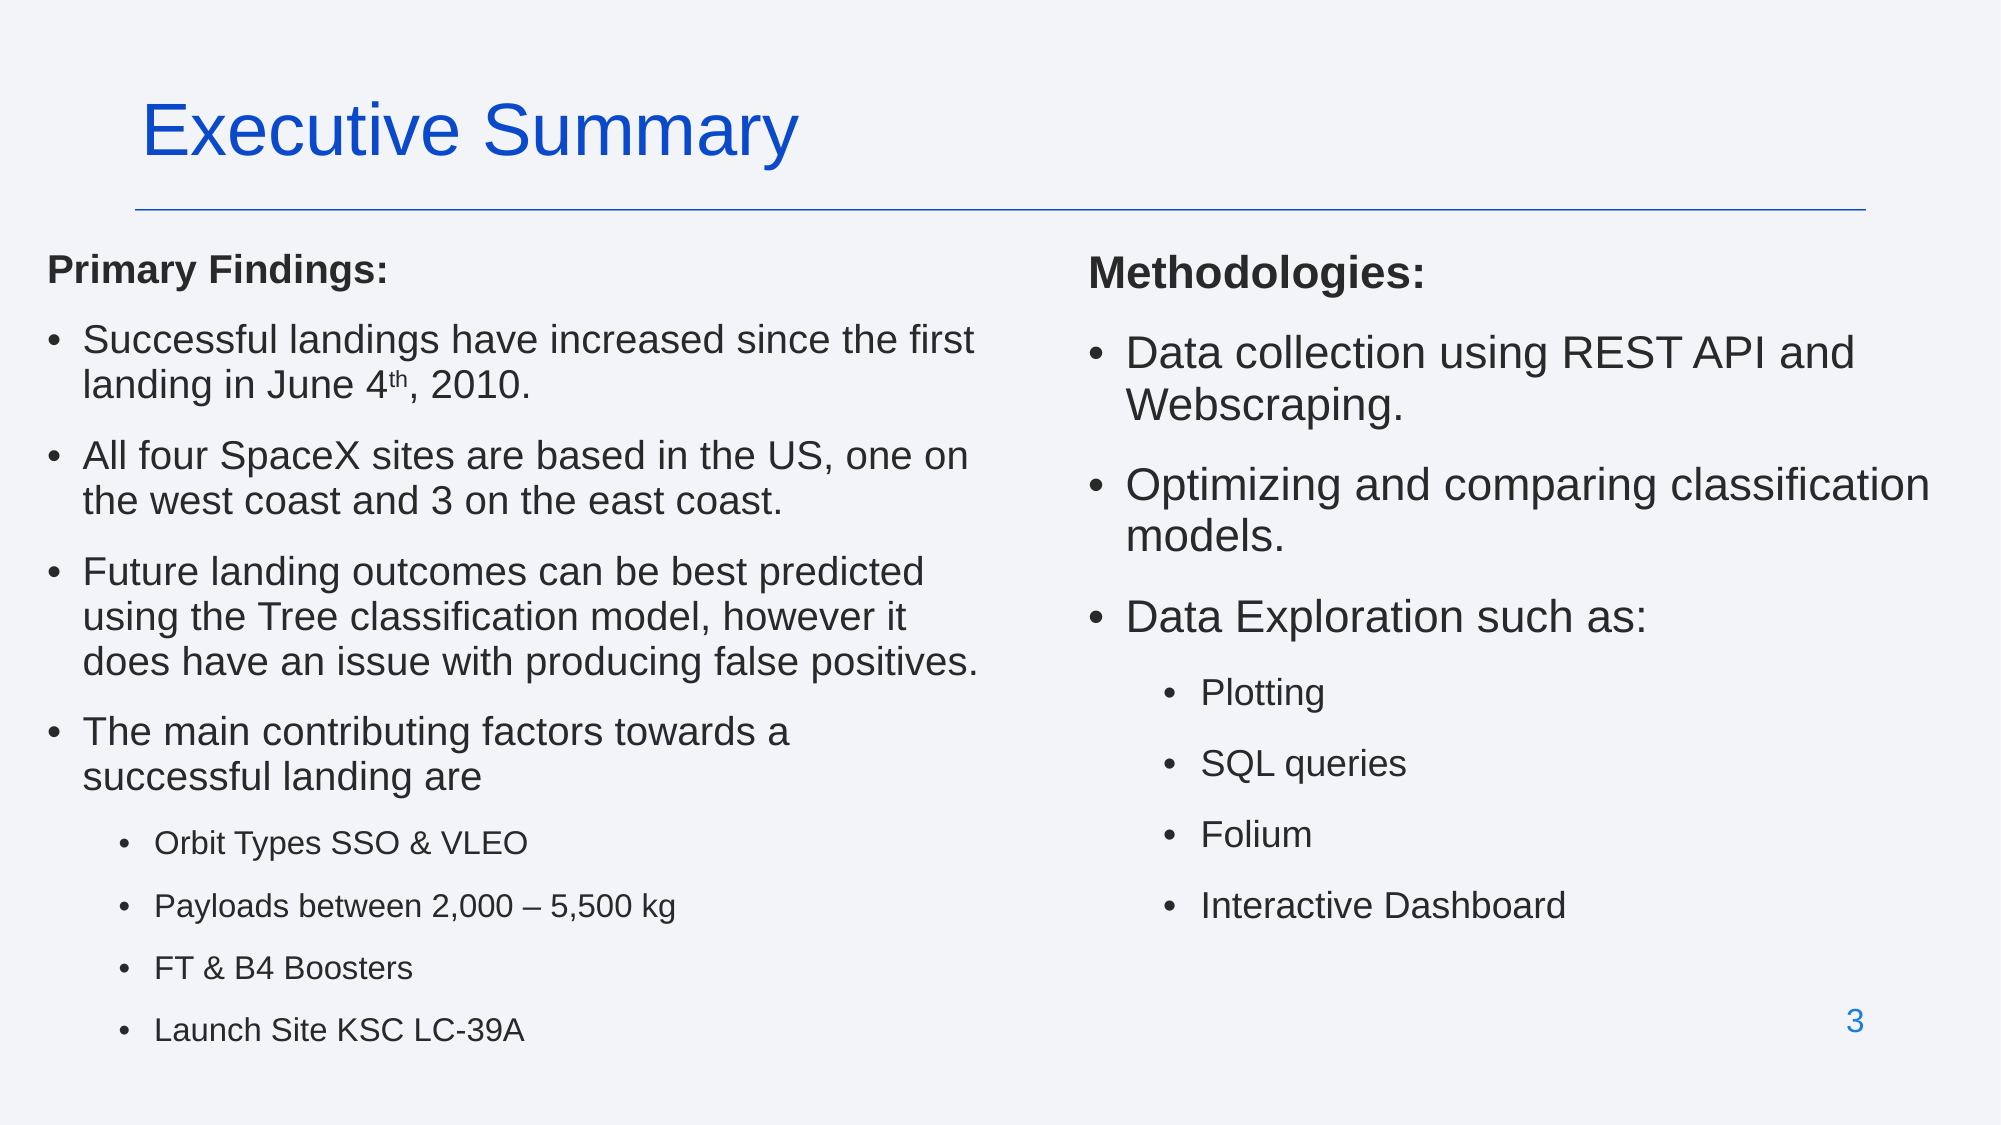

Executive Summary
Primary Findings:
Successful landings have increased since the first landing in June 4th, 2010.
All four SpaceX sites are based in the US, one on the west coast and 3 on the east coast.
Future landing outcomes can be best predicted using the Tree classification model, however it does have an issue with producing false positives.
The main contributing factors towards a successful landing are
Orbit Types SSO & VLEO
Payloads between 2,000 – 5,500 kg
FT & B4 Boosters
Launch Site KSC LC-39A
Methodologies:
Data collection using REST API and Webscraping.
Optimizing and comparing classification models.
Data Exploration such as:
Plotting
SQL queries
Folium
Interactive Dashboard
3